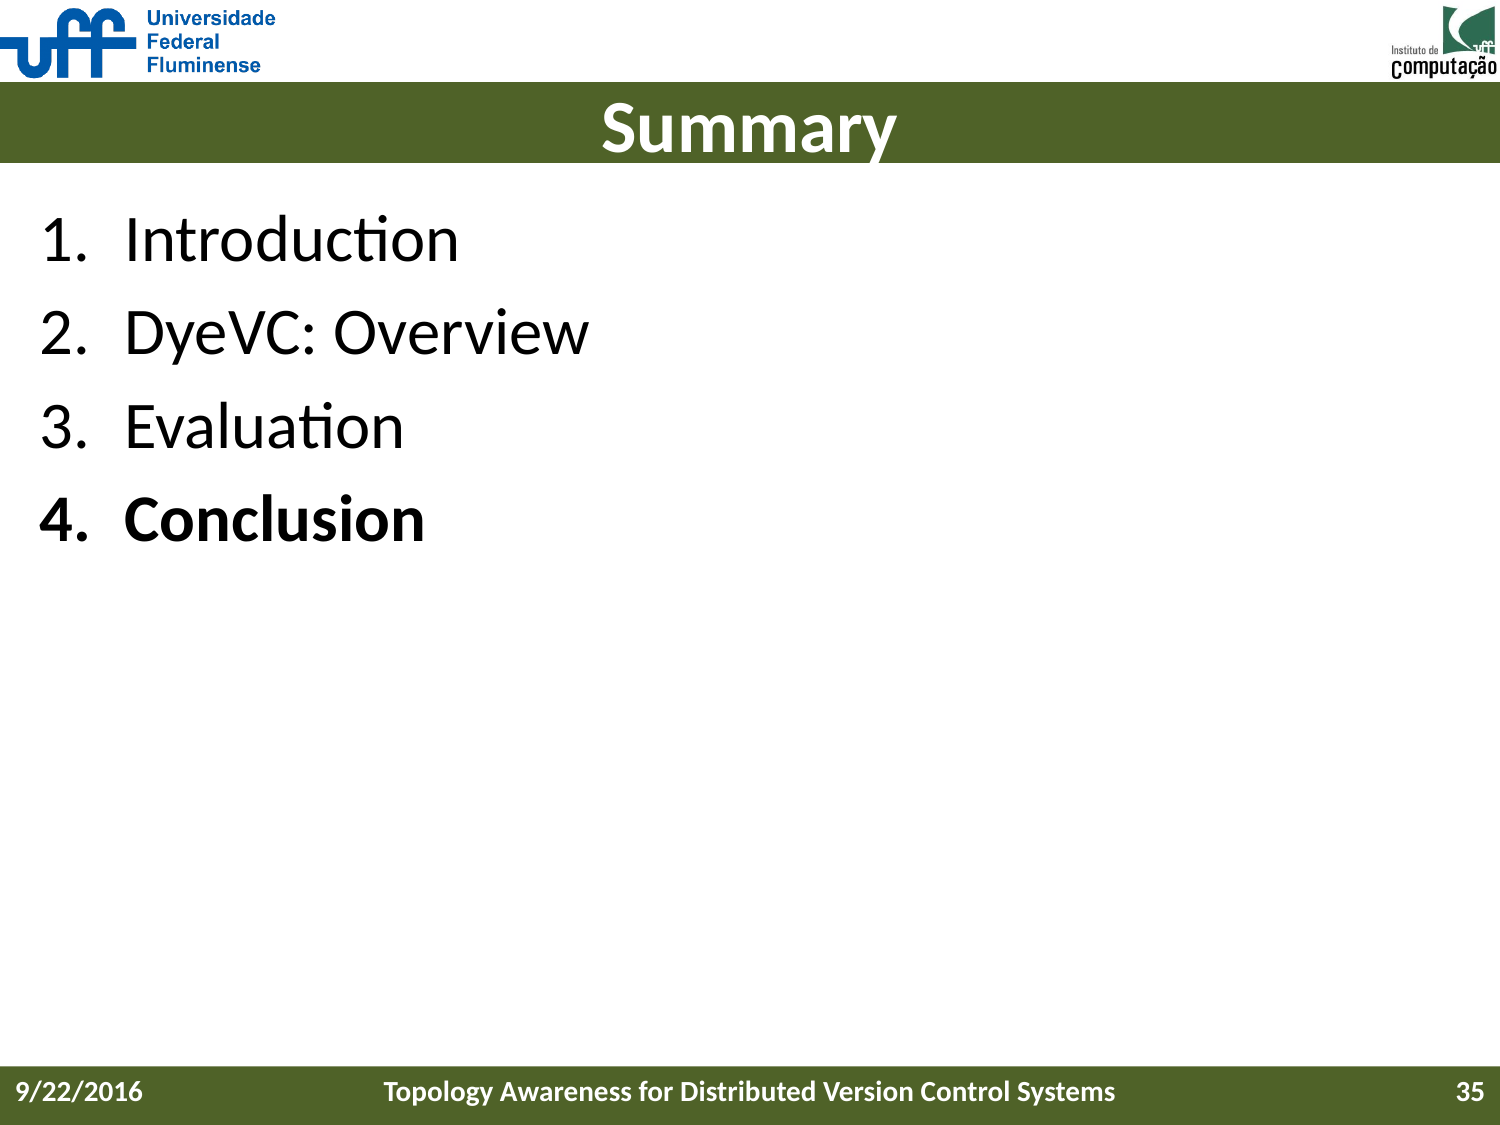

# Summary
Introduction
DyeVC: Overview
Evaluation
Conclusion
9/22/2016
Topology Awareness for Distributed Version Control Systems
35